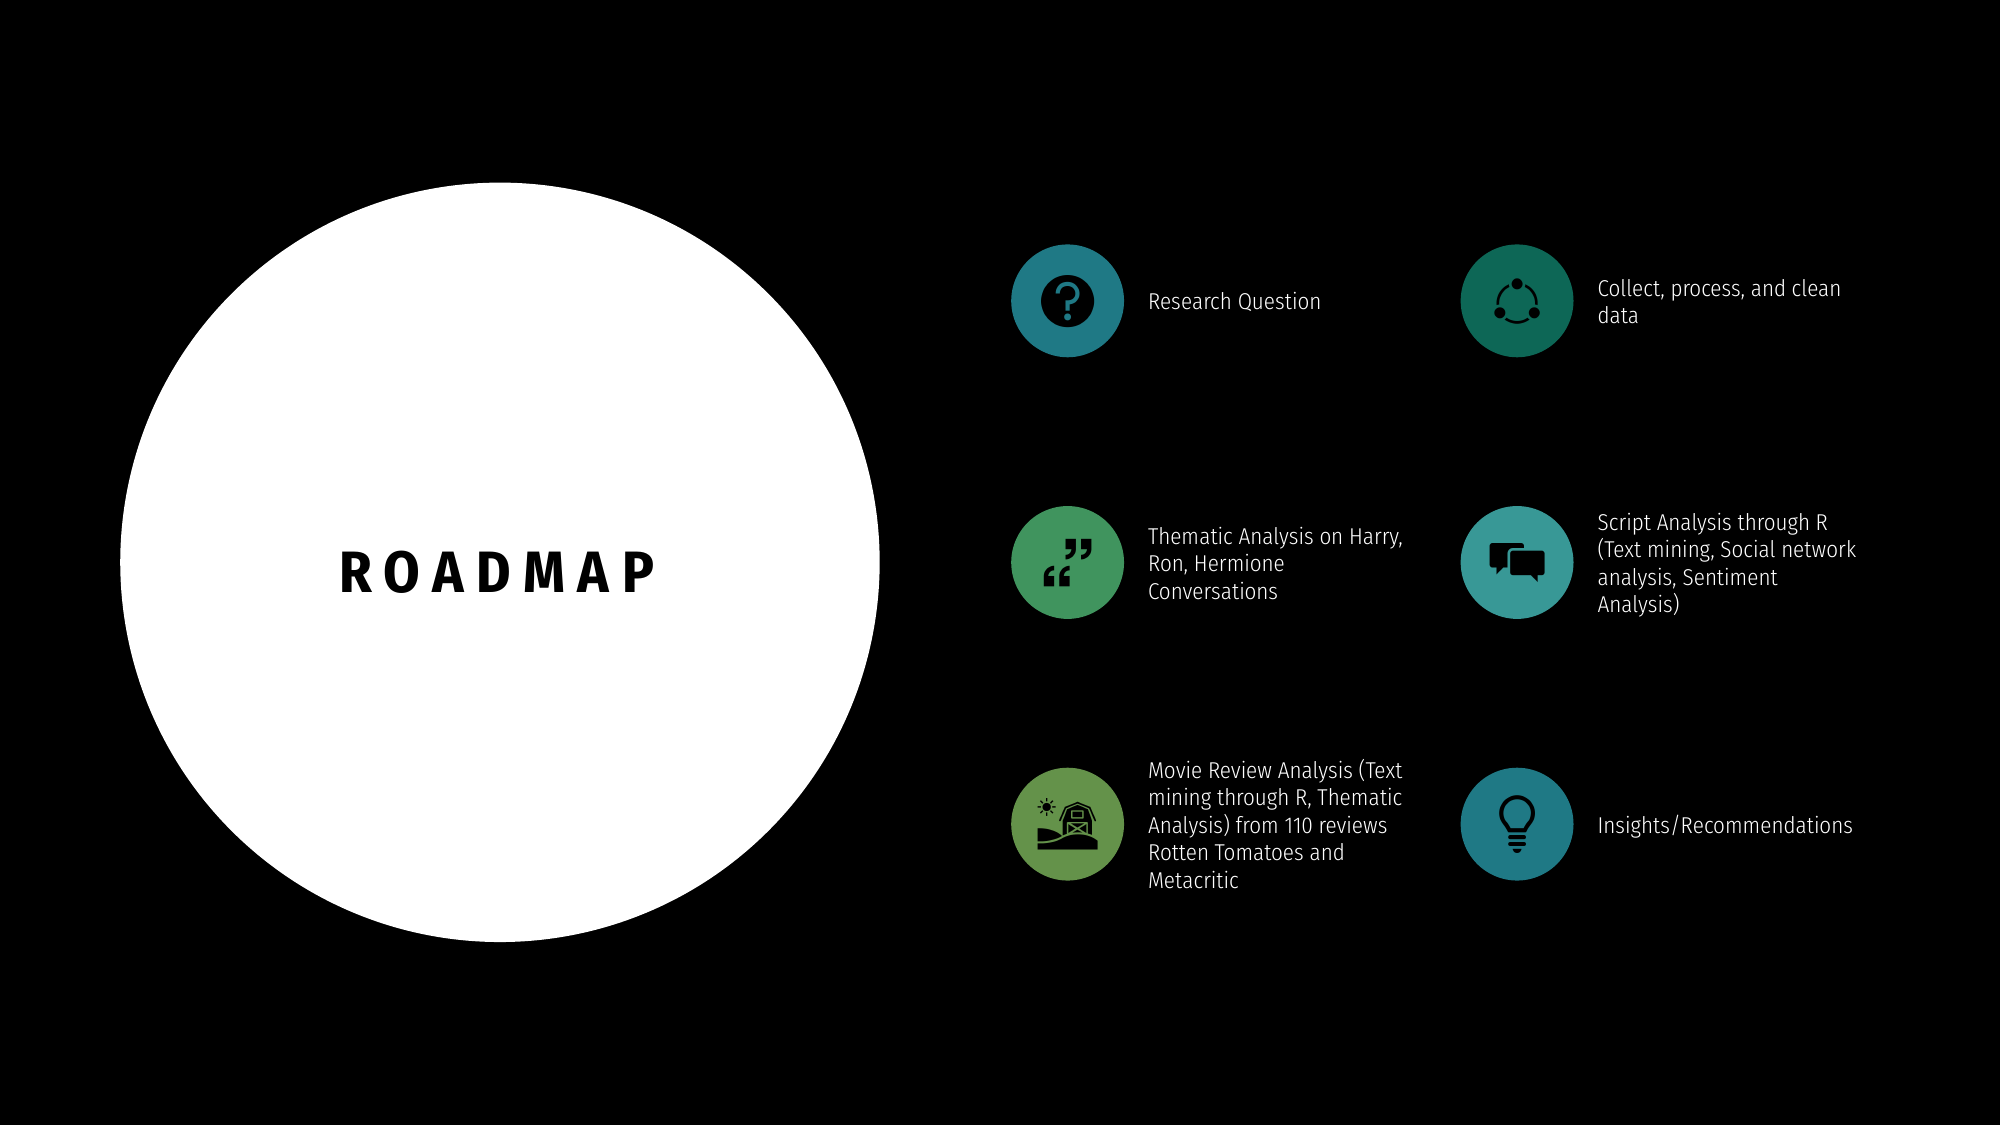

Research Question
Collect, process, and clean data
Thematic Analysis on Harry, Ron, Hermione Conversations
Script Analysis through R (Text mining, Social network analysis, Sentiment Analysis)
Movie Review Analysis (Text mining through R, Thematic Analysis) from 110 reviews Rotten Tomatoes and Metacritic
Insights/Recommendations

# Roadmap